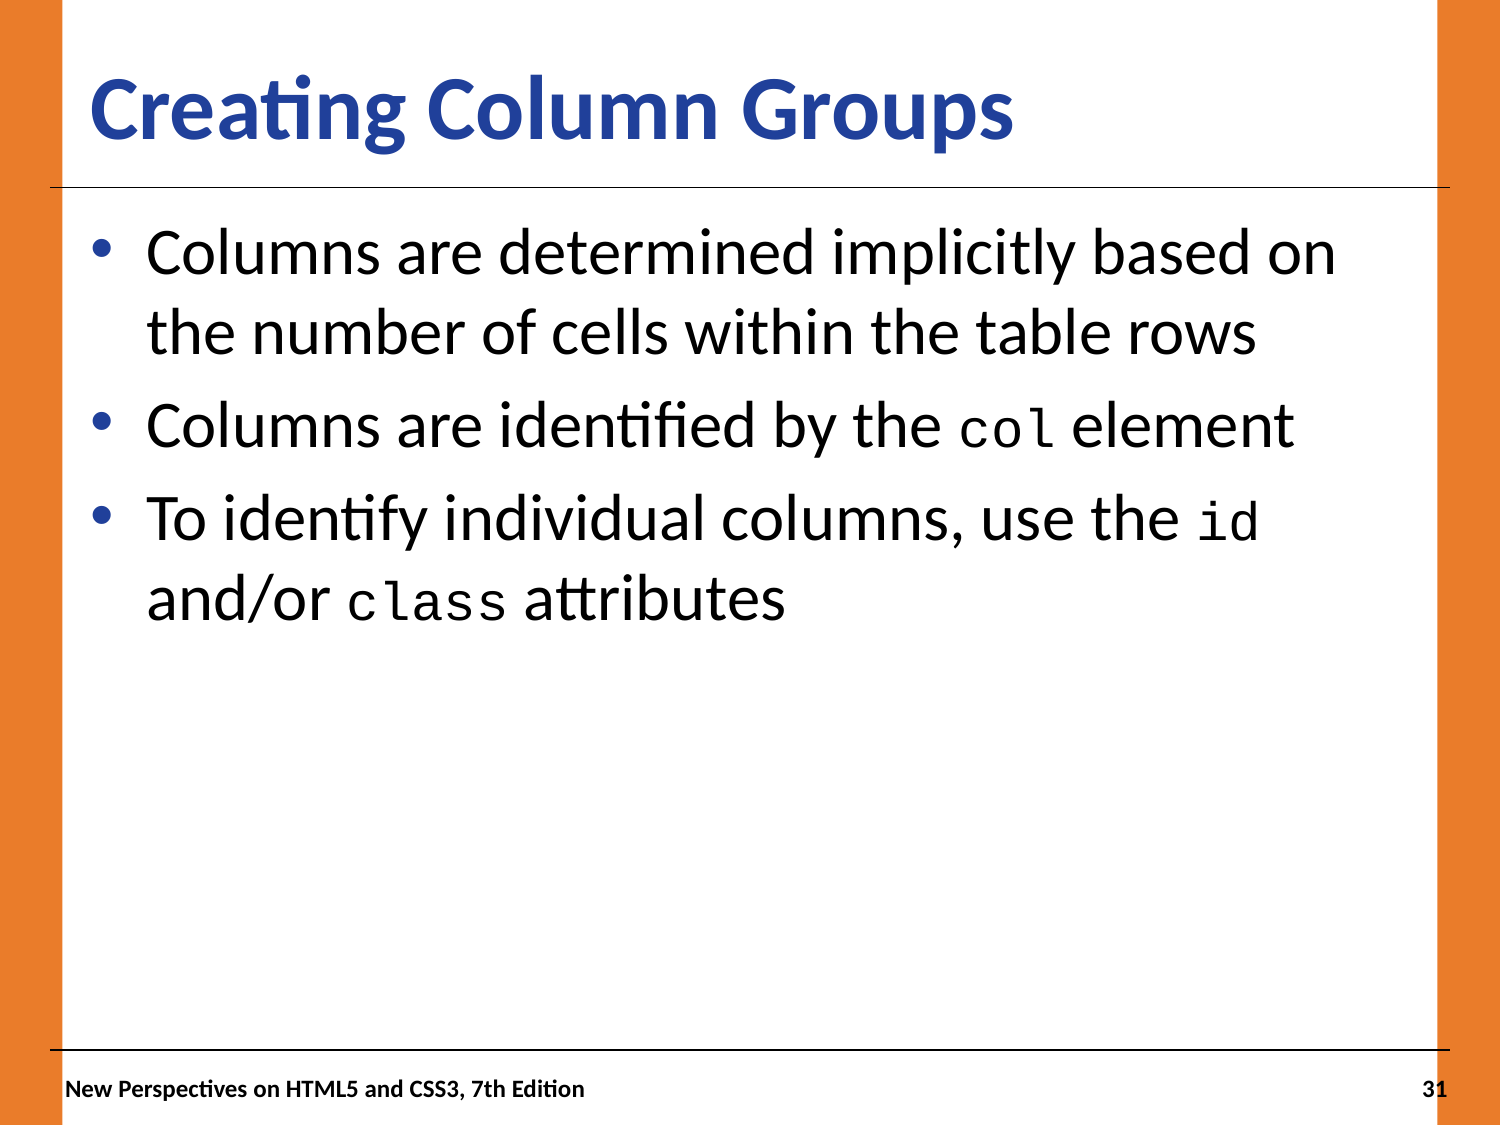

Creating Column Groups
Columns are determined implicitly based on the number of cells within the table rows
Columns are identified by the col element
To identify individual columns, use the id and/or class attributes

New Perspectives on HTML5 and CSS3, 7th Edition
31